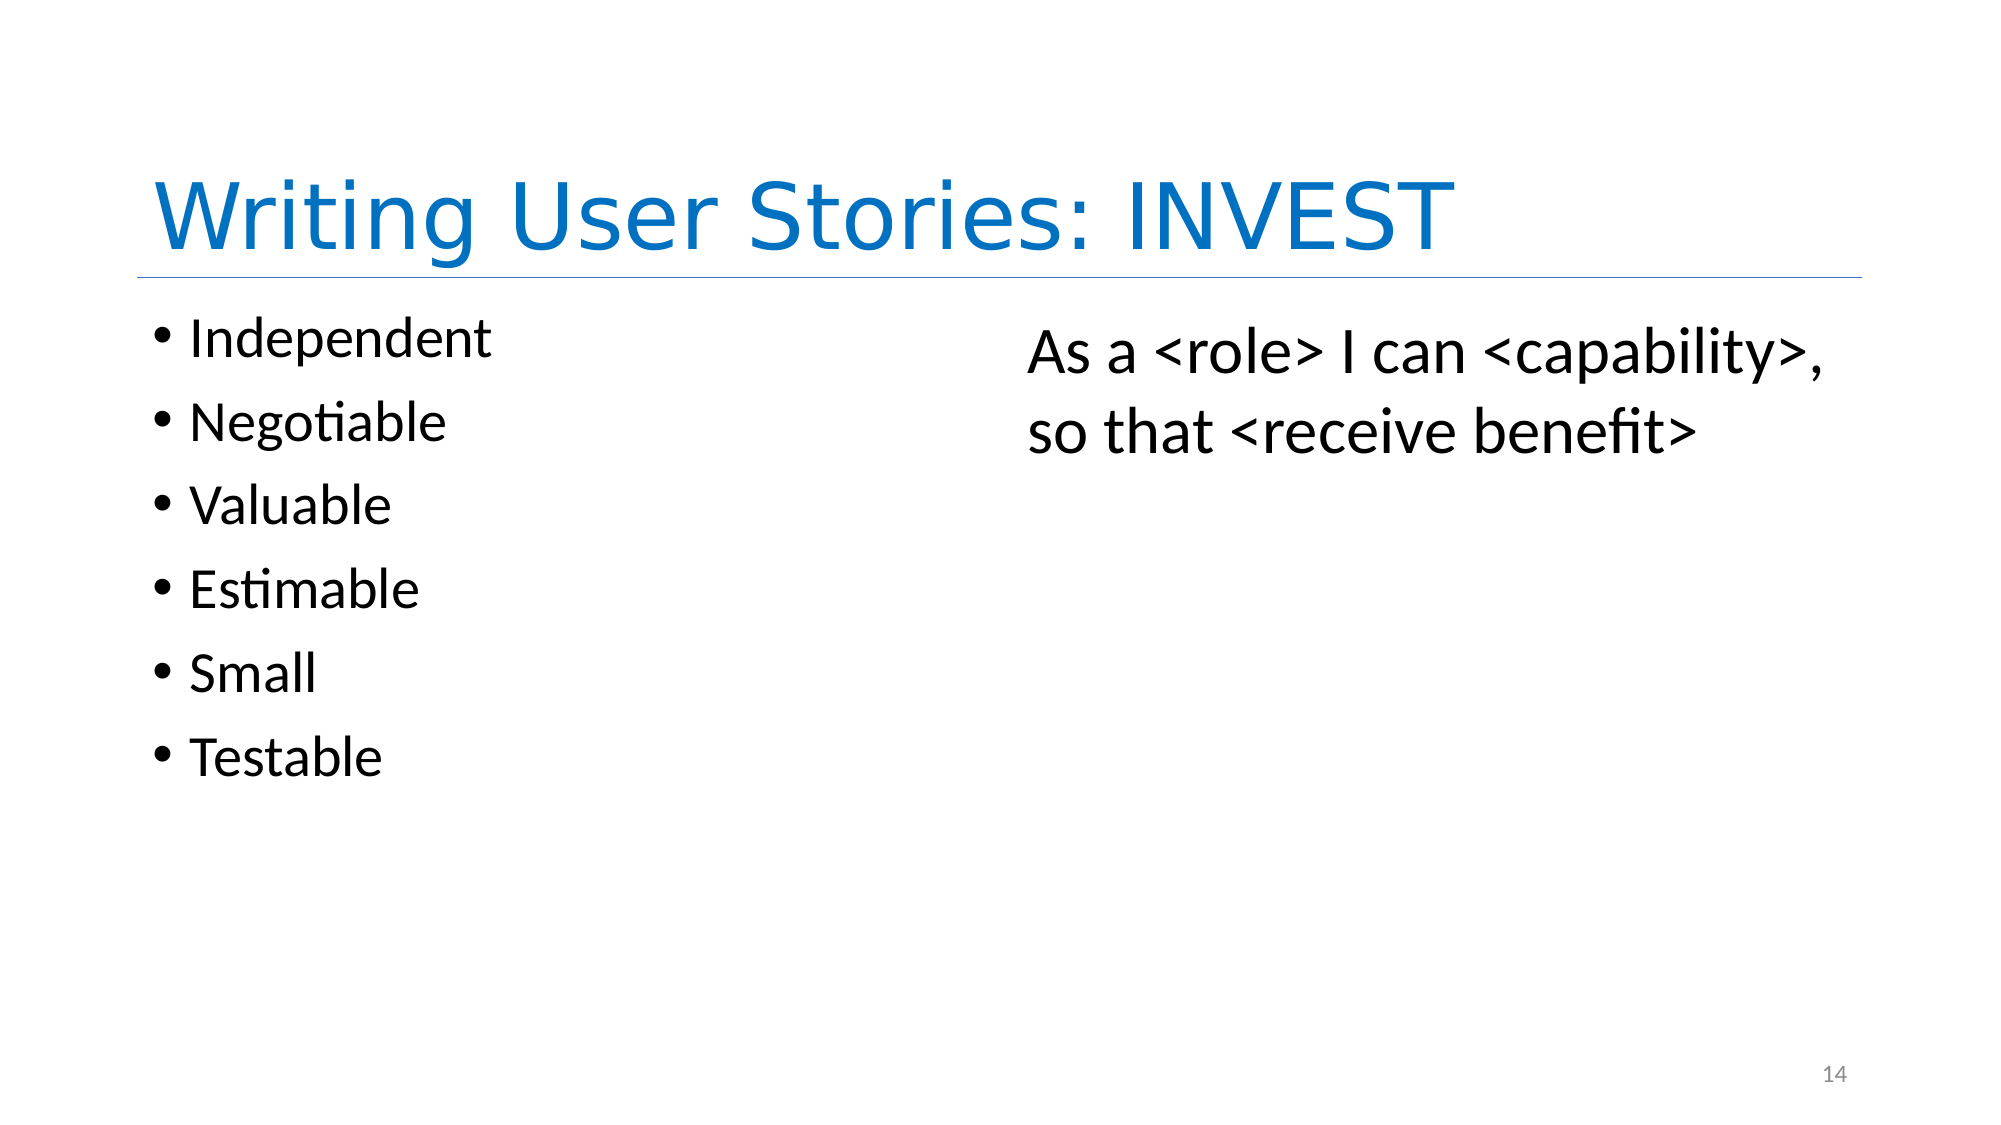

# Writing User Stories: INVEST
Independent
Negotiable
Valuable
Estimable
Small
Testable
As a <role> I can <capability>, so that <receive benefit>
14